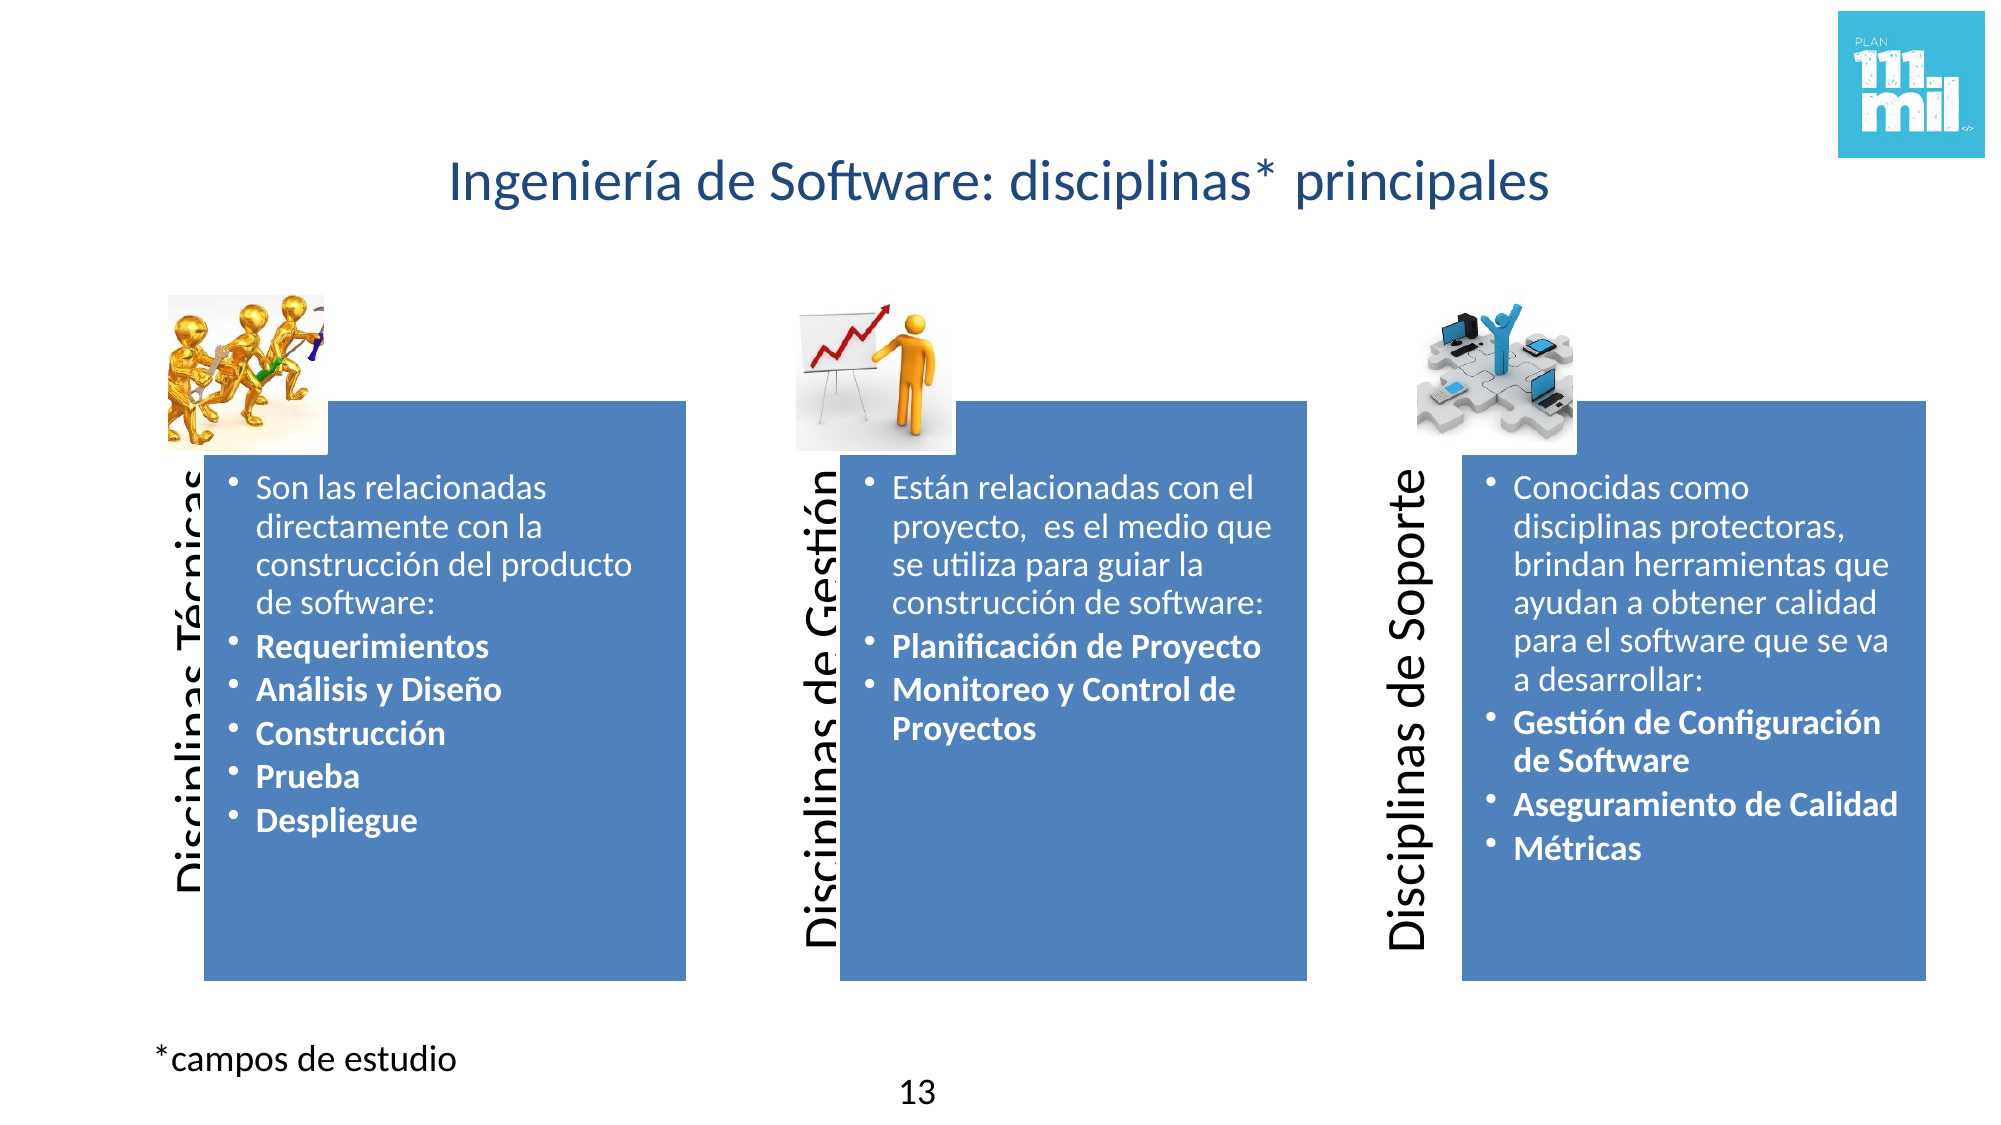

# Ingeniería de Software: disciplinas* principales
 Disciplinas Técnicas
Son las relacionadas directamente con la construcción del producto de software:
Requerimientos
Análisis y Diseño
Construcción
Prueba
Despliegue
 Disciplinas de Gestión
Están relacionadas con el proyecto,  es el medio que se utiliza para guiar la construcción de software:
Planificación de Proyecto
Monitoreo y Control de Proyectos
 Disciplinas de Soporte
Conocidas como disciplinas protectoras, brindan herramientas que ayudan a obtener calidad para el software que se va a desarrollar:
Gestión de Configuración de Software
Aseguramiento de Calidad
Métricas
*campos de estudio